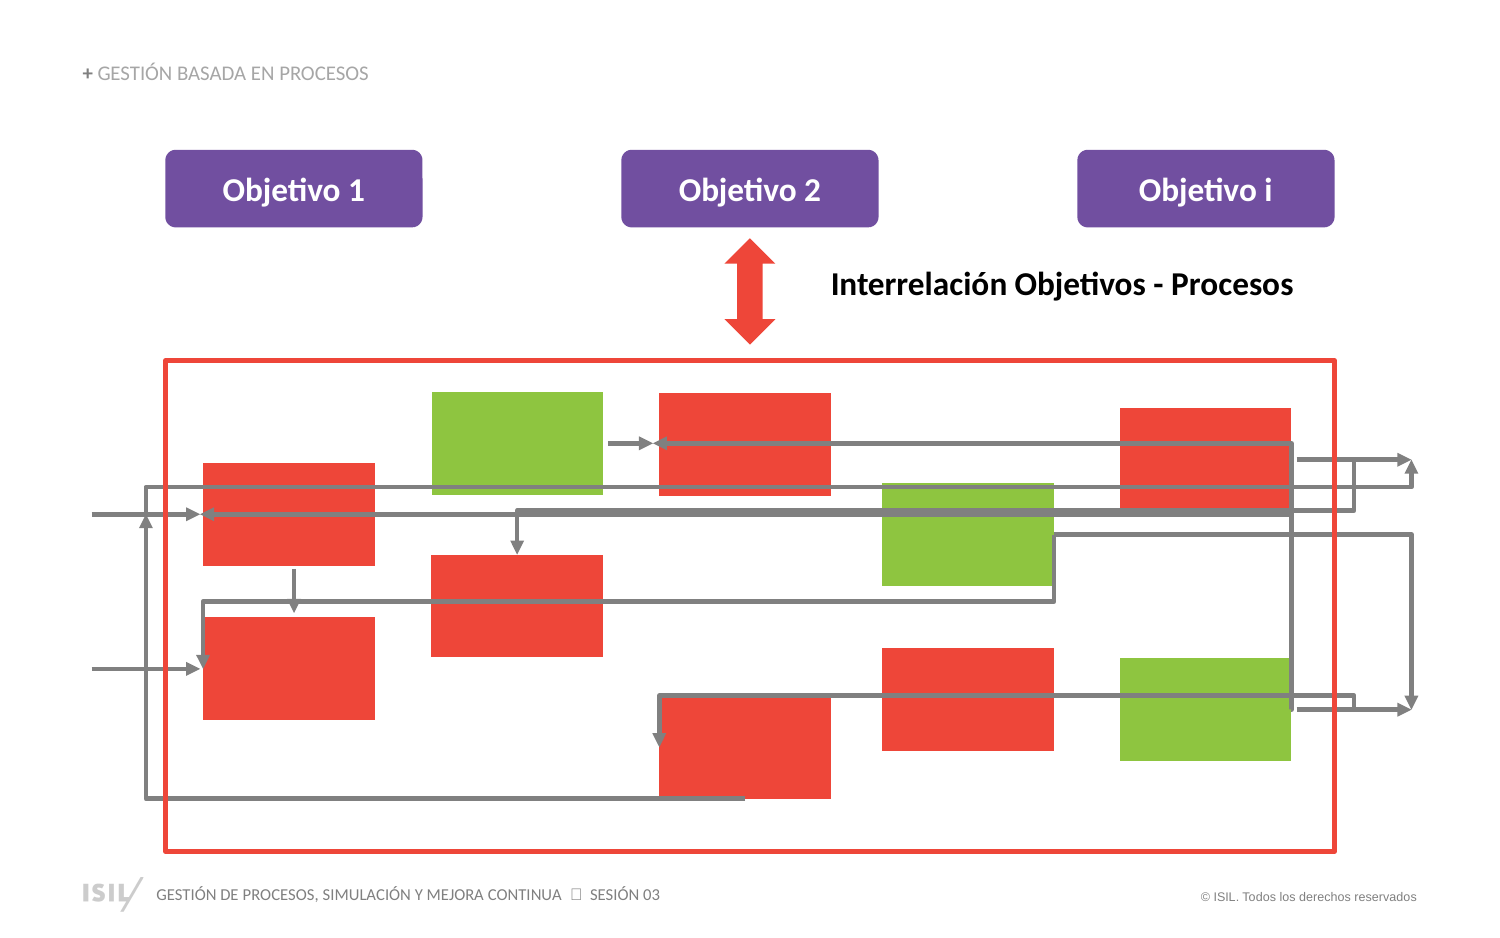

+ GESTIÓN BASADA EN PROCESOS
Objetivo 1
Objetivo 2
Objetivo i

Interrelación Objetivos - Procesos